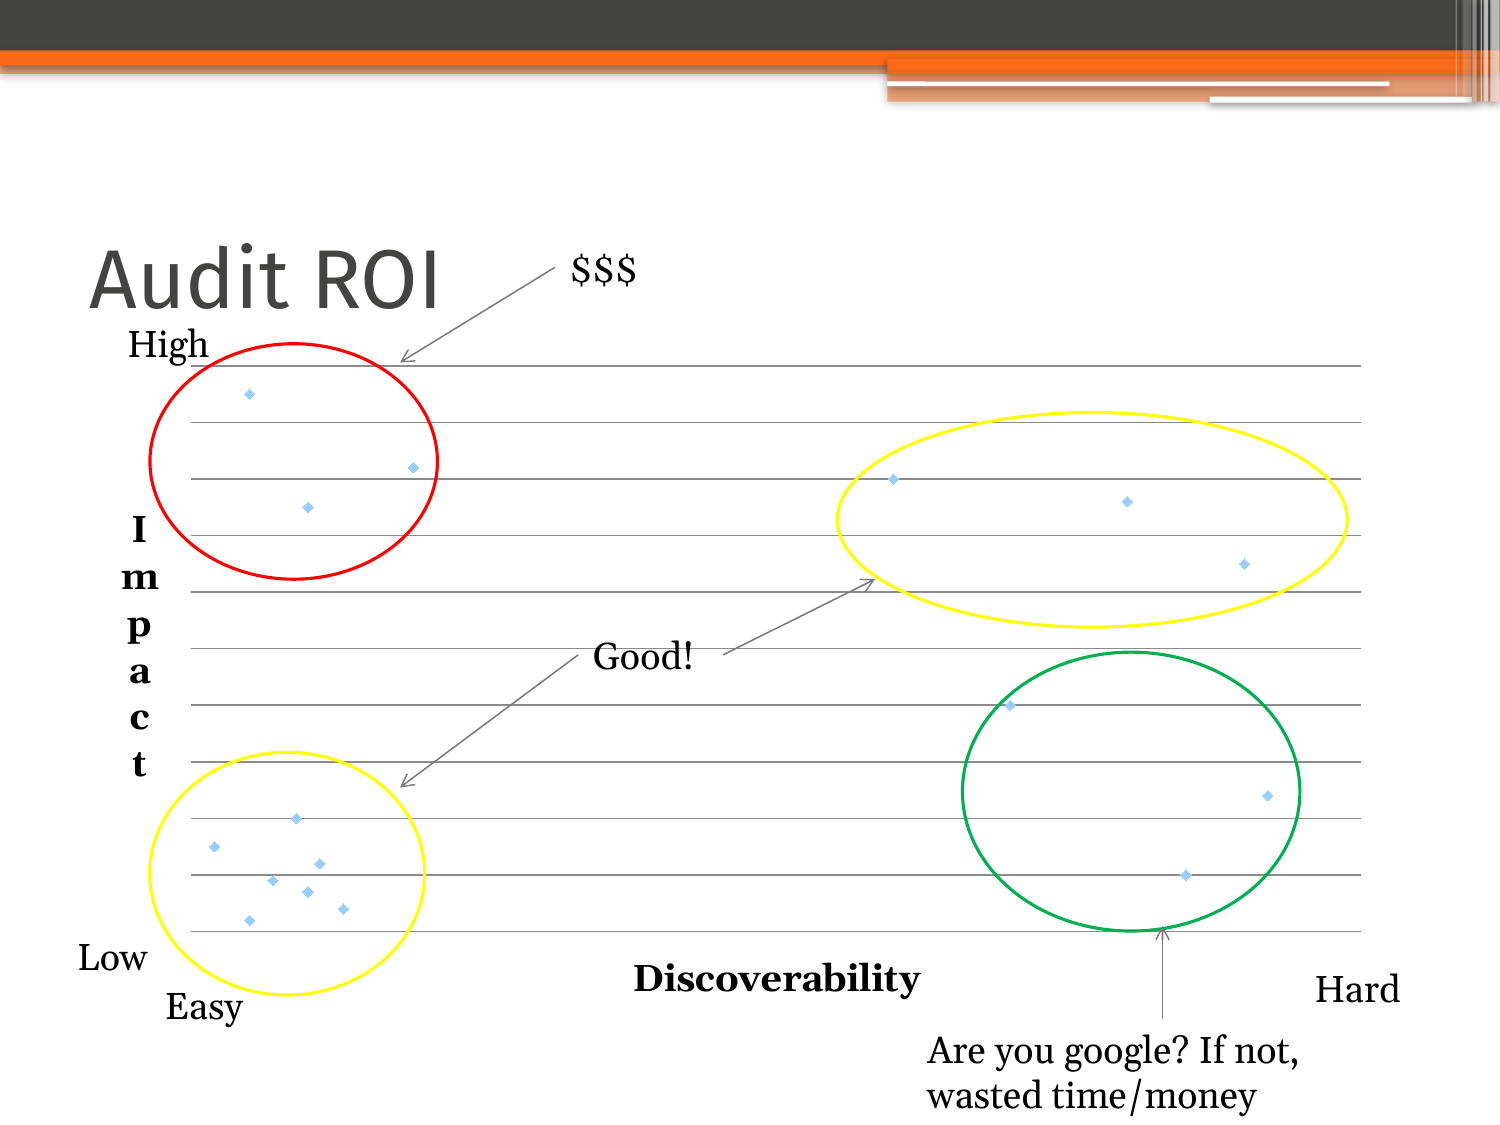

# Audit ROI
$$$
High

### Chart

| Category | Impact |
|---|---|
Good!

Low
Hard
Easy
Are you google? If not, wasted time/money